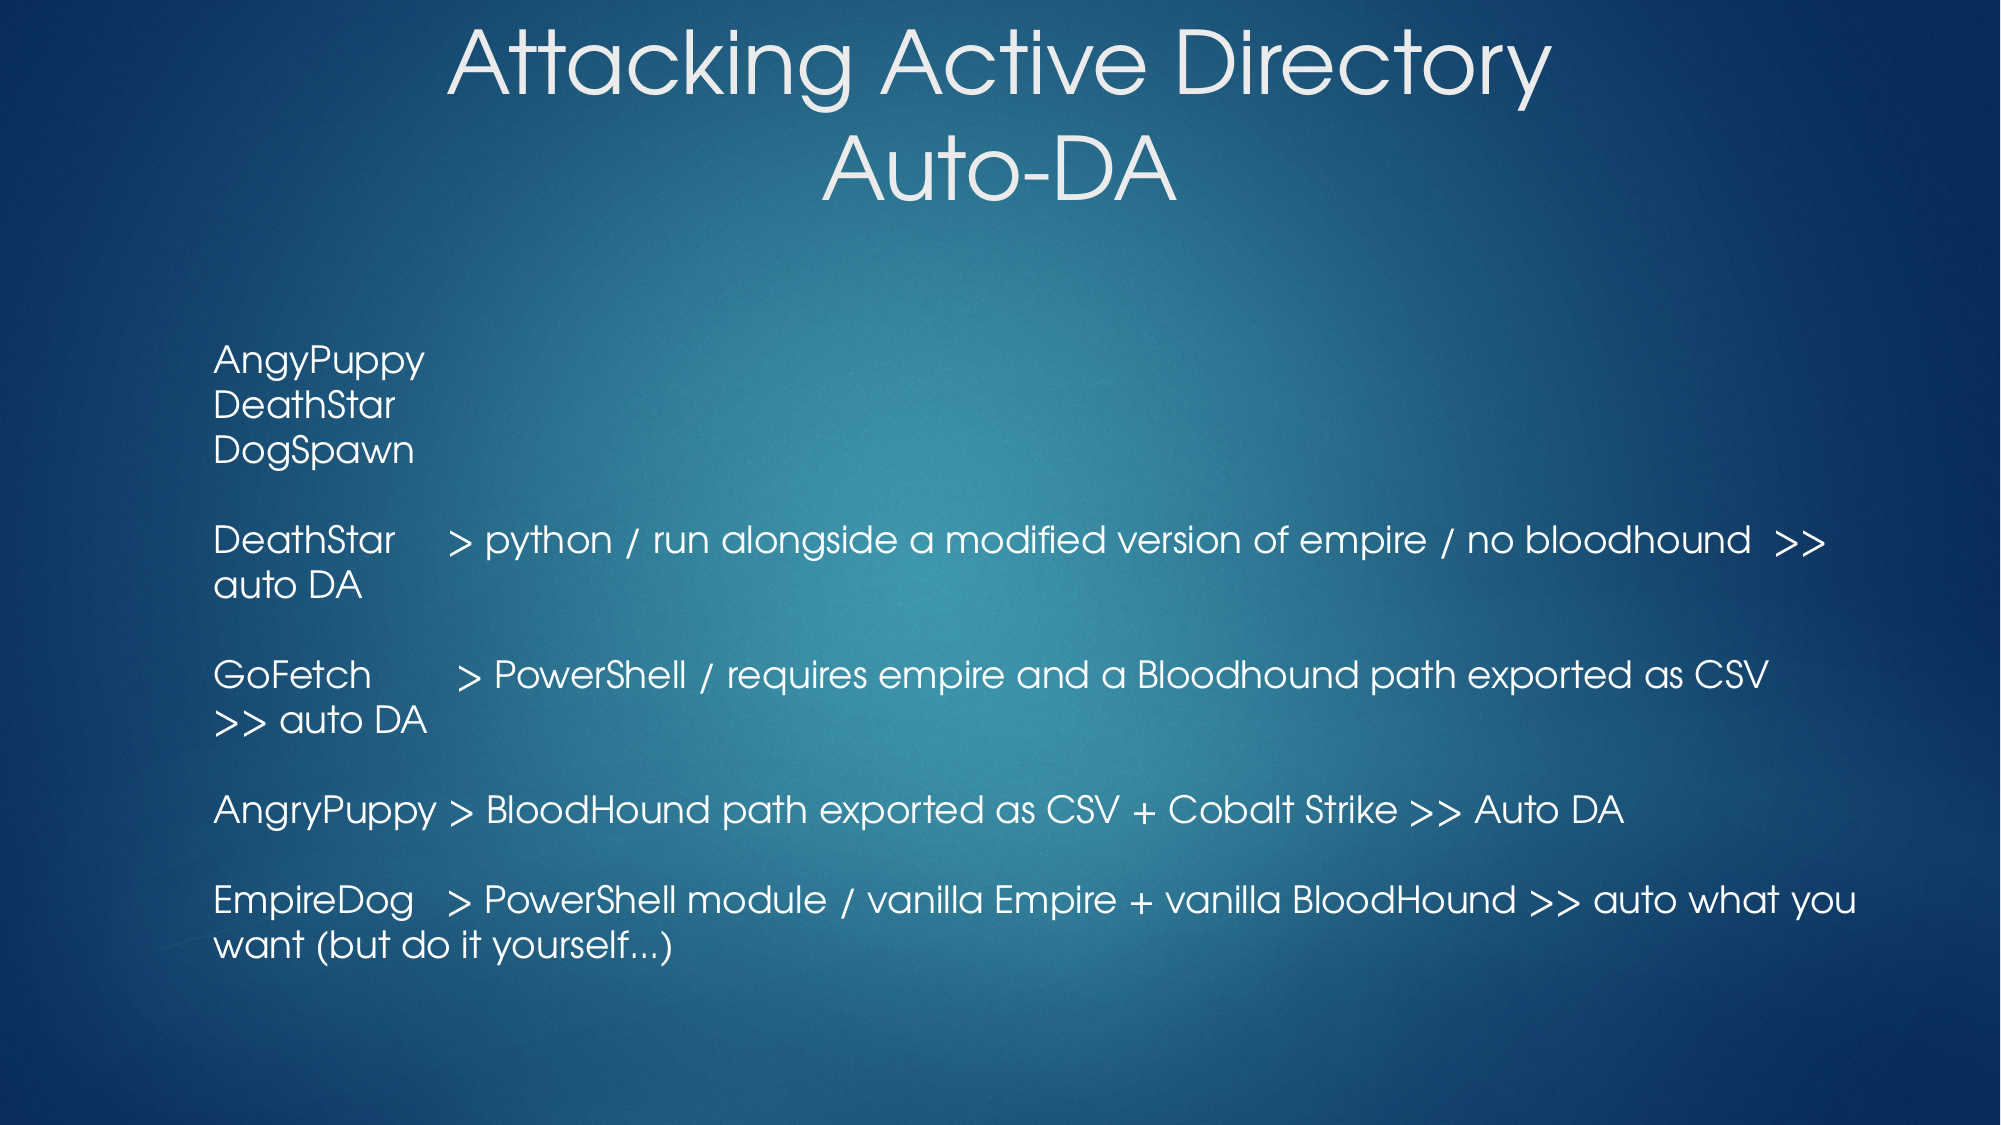

# Attacking Active Directory
Auto-DA
AngyPuppy
DeathStar
DogSpawn

DeathStar     > python / run alongside a modified version of empire / no bloodhound  >> auto DA

GoFetch        > PowerShell / requires empire and a Bloodhound path exported as CSV     >> auto DA

AngryPuppy > BloodHound path exported as CSV + Cobalt Strike >> Auto DA

EmpireDog   > PowerShell module / vanilla Empire + vanilla BloodHound >> auto what you want (but do it yourself...)